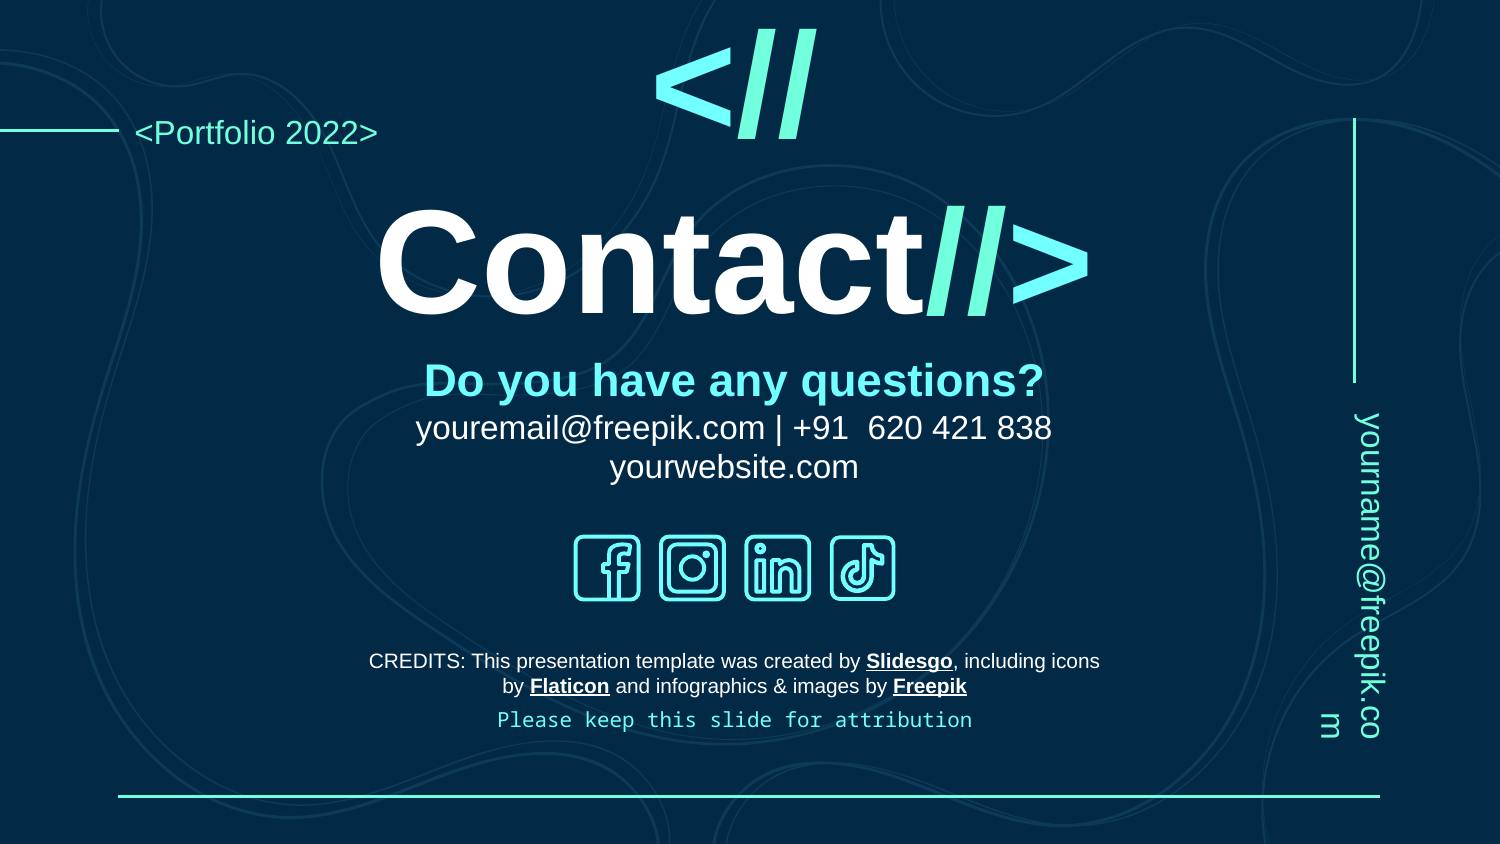

<Portfolio 2022>
# <//Contact//>
Do you have any questions?
youremail@freepik.com | +91  620 421 838 yourwebsite.com

yourname@freepik.com
Please keep this slide for attribution